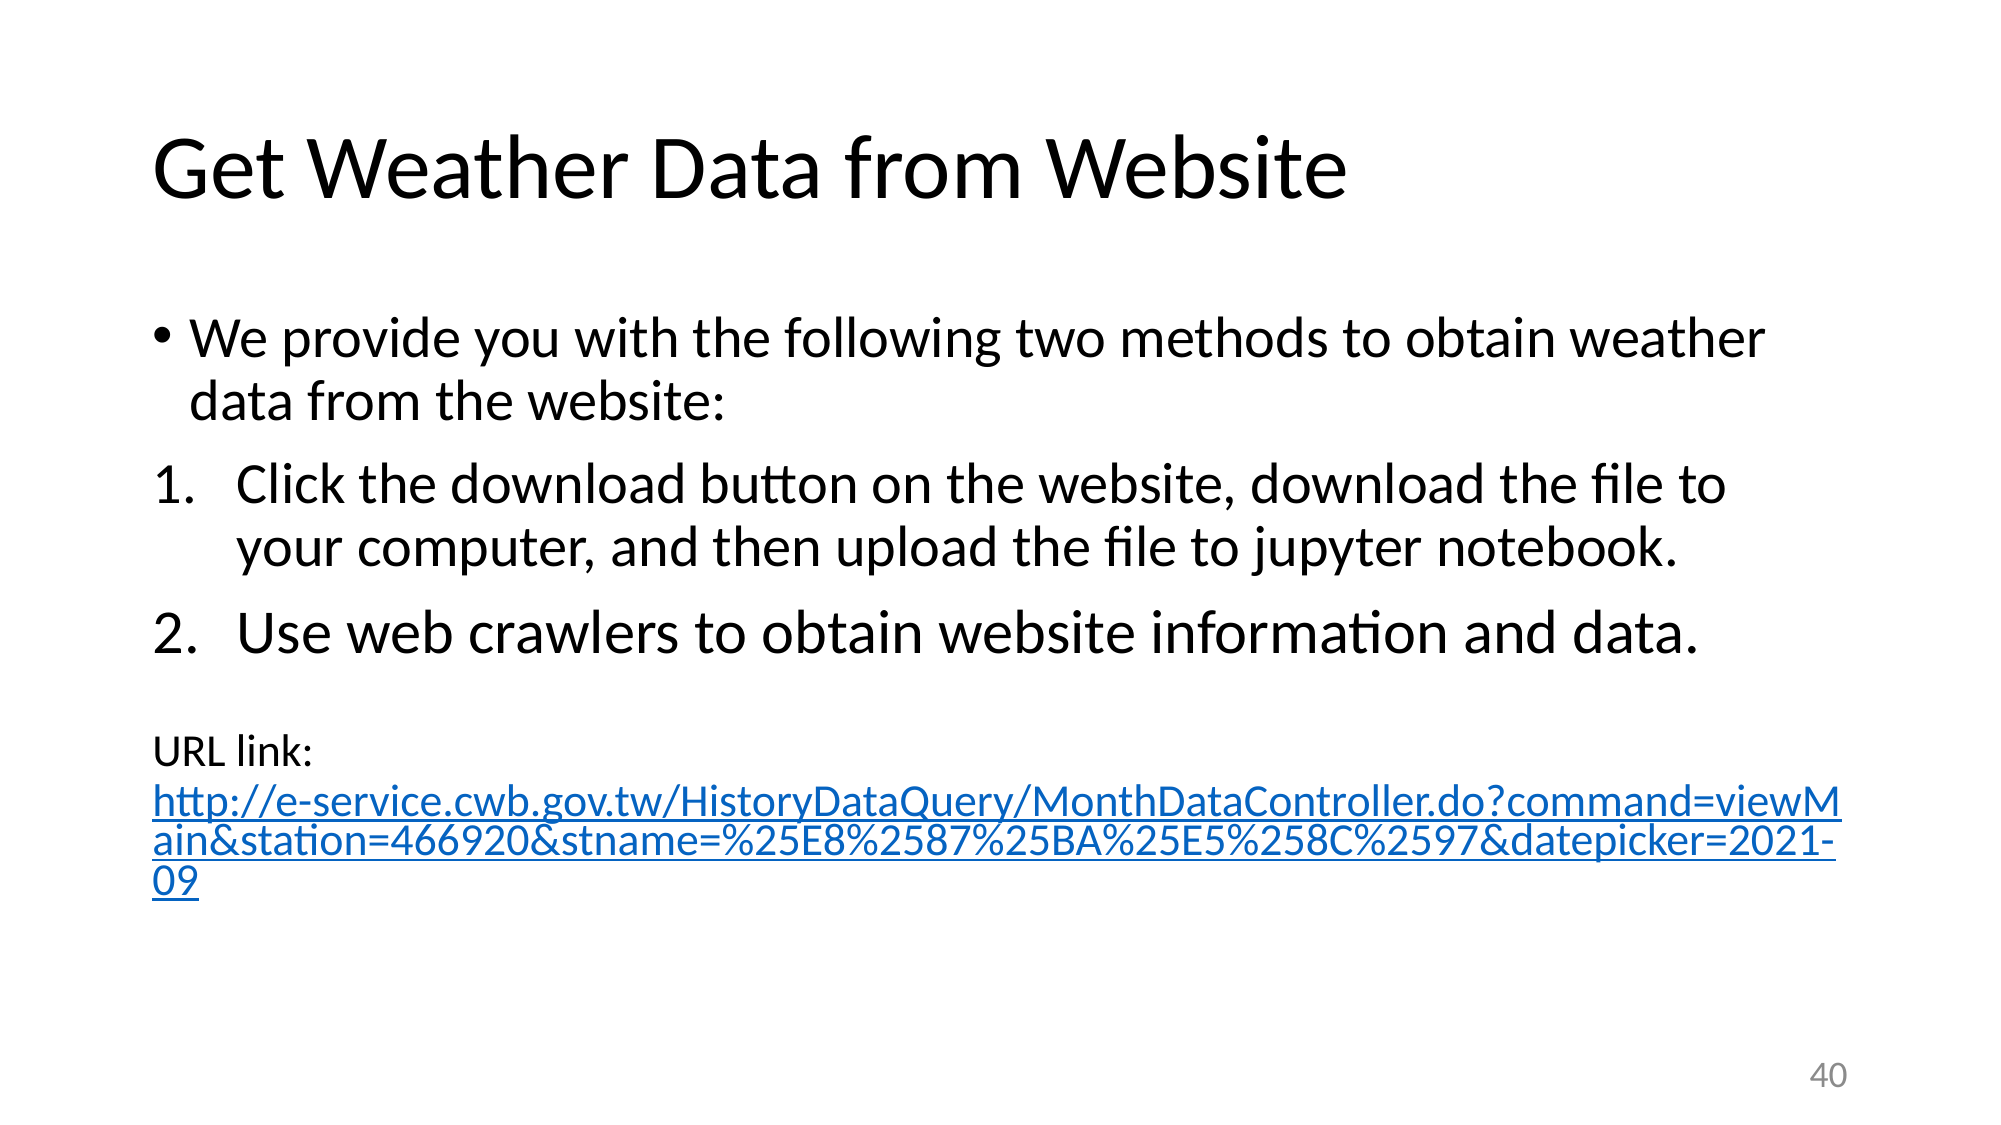

# Get Weather Data from Website
We provide you with the following two methods to obtain weather data from the website:
Click the download button on the website, download the file to your computer, and then upload the file to jupyter notebook.
Use web crawlers to obtain website information and data.

URL link: http://e-service.cwb.gov.tw/HistoryDataQuery/MonthDataController.do?command=viewMain&station=466920&stname=%25E8%2587%25BA%25E5%258C%2597&datepicker=2021-09
40